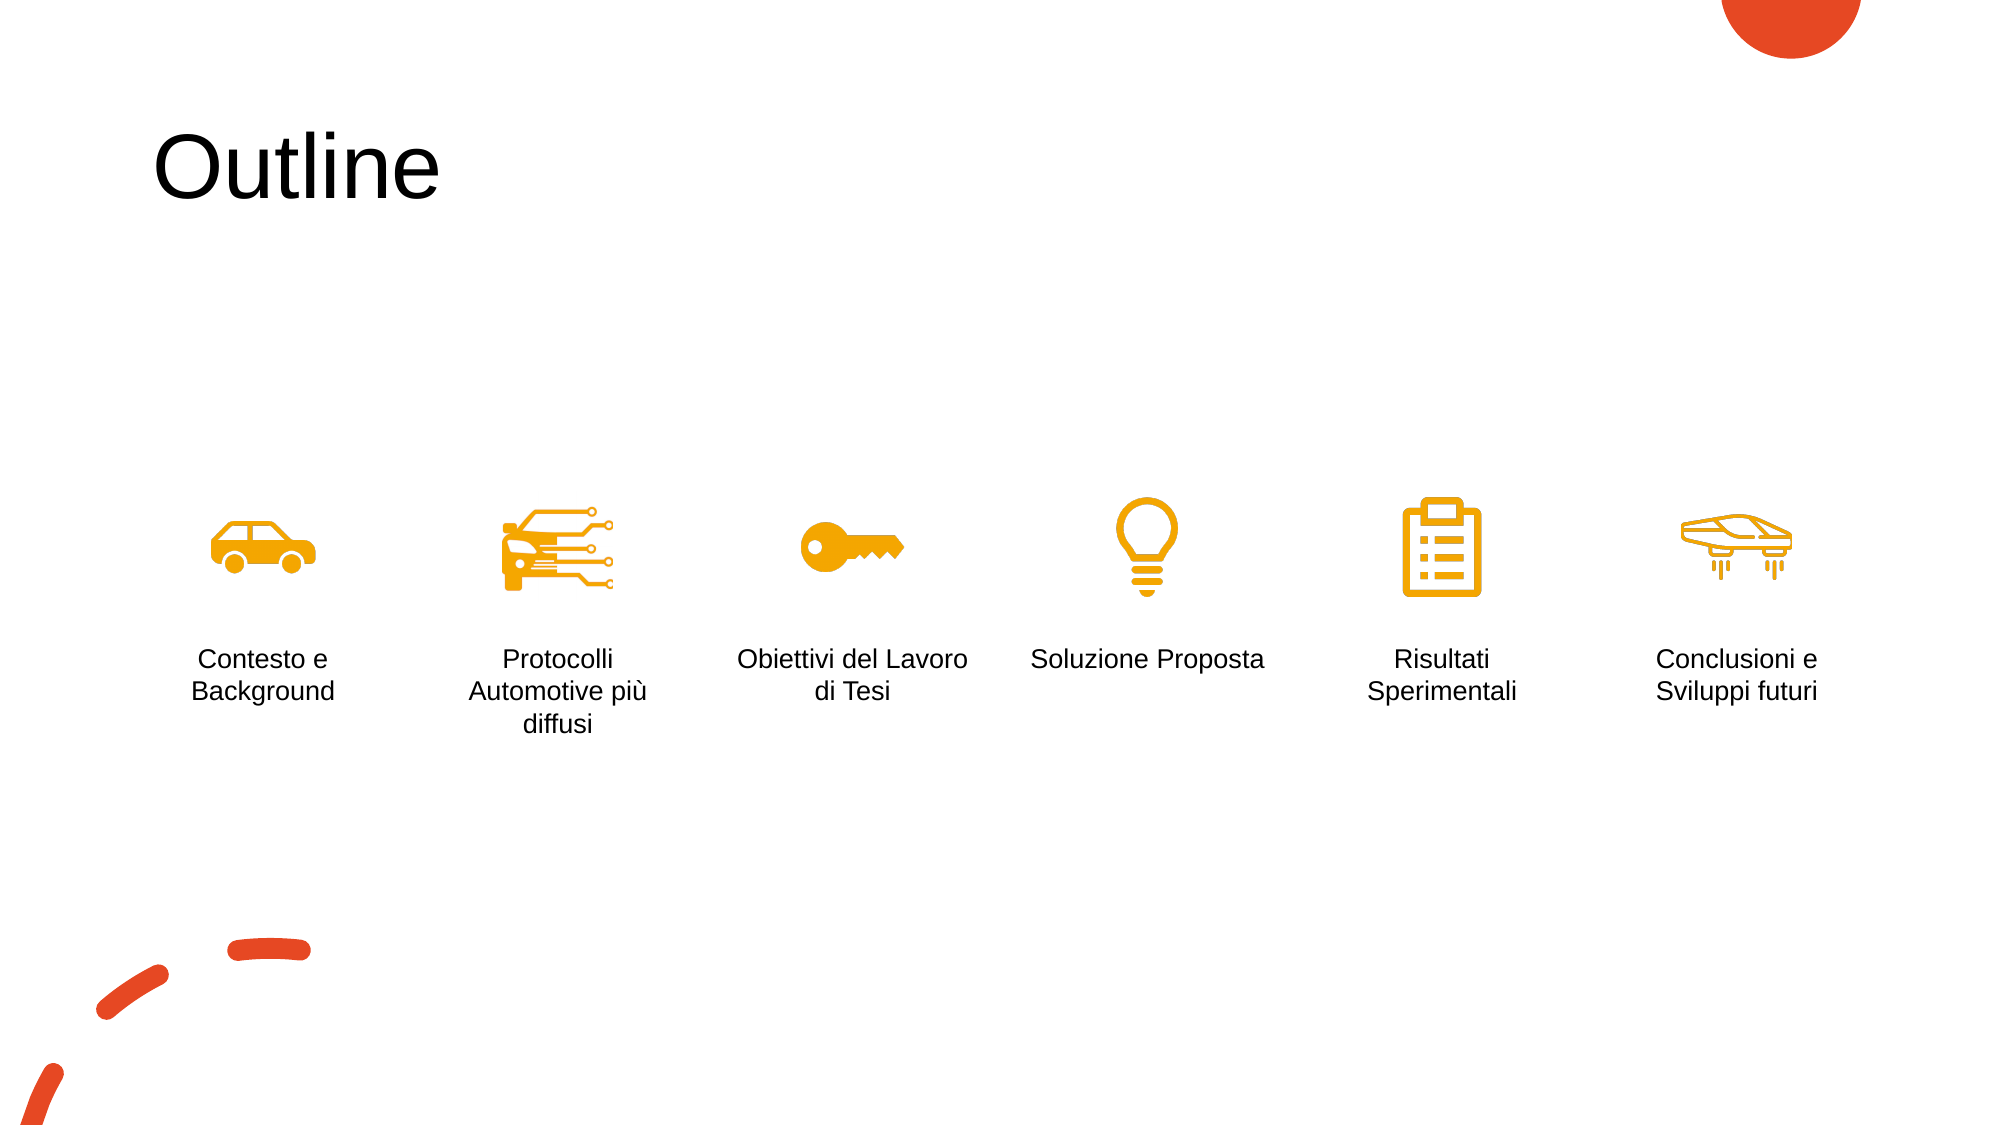

# Outline
Contesto e Background
Protocolli Automotive più diffusi
Obiettivi del Lavoro di Tesi
Soluzione Proposta
Risultati Sperimentali
Conclusioni e Sviluppi futuri